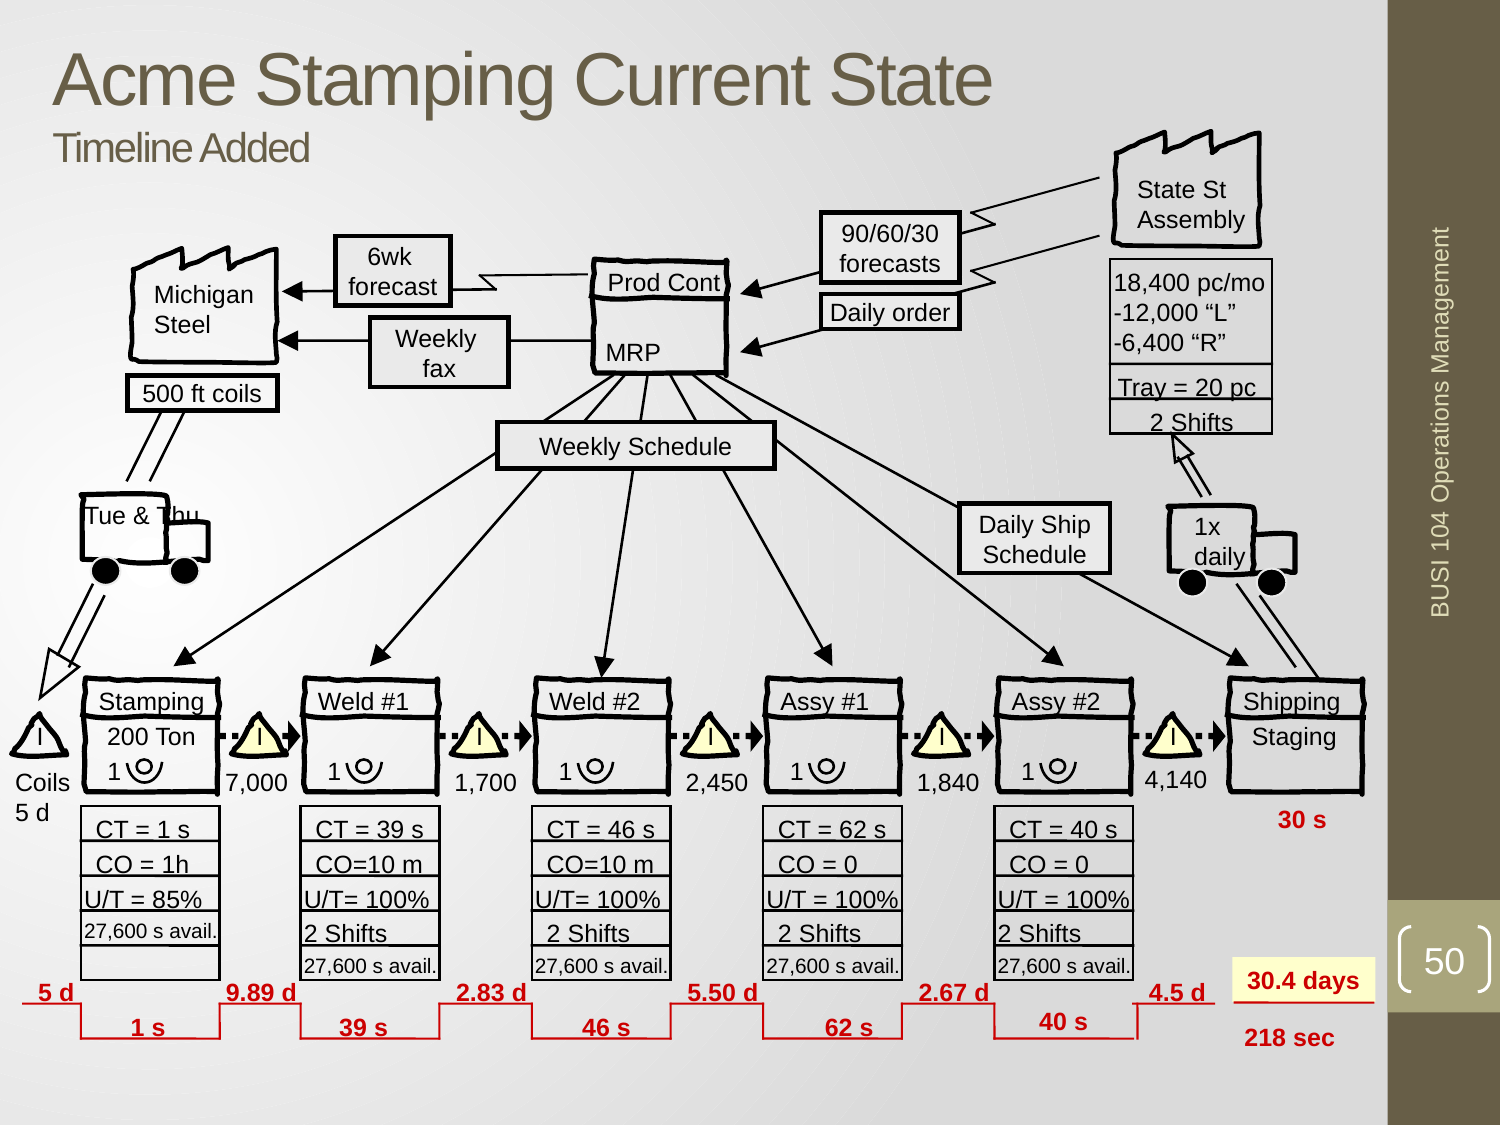

Acme Stamping Current State
Timeline Added

State St
Assembly

90/60/30
forecasts

6wk
forecast

Prod Cont
18,400 pc/mo
-12,000 “L”
-6,400 “R”

Michigan
Steel
Daily order
Weekly
fax
MRP

Tray = 20 pc

500 ft coils

2 Shifts

Weekly Schedule

Tue & Thu

Daily Ship
Schedule

1x
daily

Stamping

Weld #1

Weld #2

Assy #1

Assy #2

Shipping
200 Ton
Staging
I

I

I

I

I

I

1
1
1
1
1

4,140
Coils
5 d
7,000
1,700
2,450
1,840
30 s

CT = 1 s

CT = 39 s

CO=10 m
U/T= 100%

2 Shifts

27,600 s avail.

CT = 46 s

CO=10 m
U/T= 100%

2 Shifts
27,600 s avail.

CT = 62 s

CO = 0
U/T = 100%

2 Shifts
27,600 s avail.

CT = 40 s

CO = 0
U/T = 100%

2 Shifts

27,600 s avail.

CO = 1h
U/T = 85%

27,600 s avail.

30.4 days
5 d
9.89 d
2.83 d
5.50 d
2.67 d
4.5 d
40 s

1 s

39 s

46 s

62 s

218 sec

BUSI 104 Operations Management
50